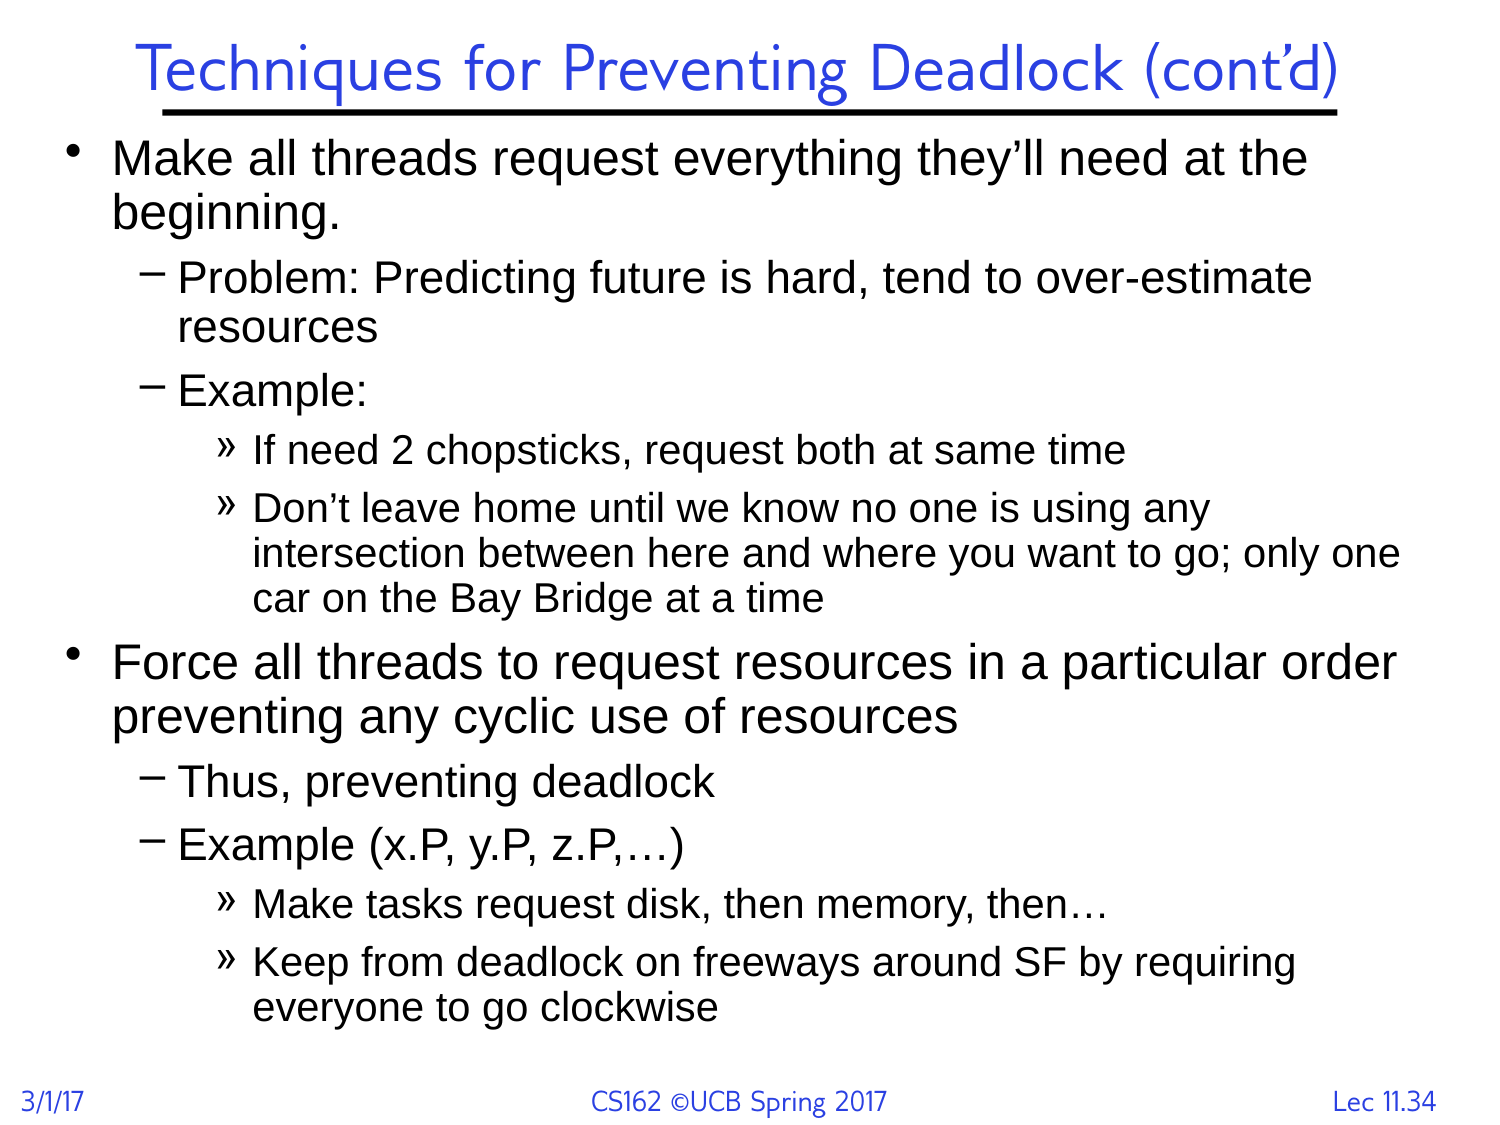

# Techniques for Preventing Deadlock (cont’d)
Make all threads request everything they’ll need at the beginning.
Problem: Predicting future is hard, tend to over-estimate resources
Example:
If need 2 chopsticks, request both at same time
Don’t leave home until we know no one is using any intersection between here and where you want to go; only one car on the Bay Bridge at a time
Force all threads to request resources in a particular order preventing any cyclic use of resources
Thus, preventing deadlock
Example (x.P, y.P, z.P,…)
Make tasks request disk, then memory, then…
Keep from deadlock on freeways around SF by requiring everyone to go clockwise